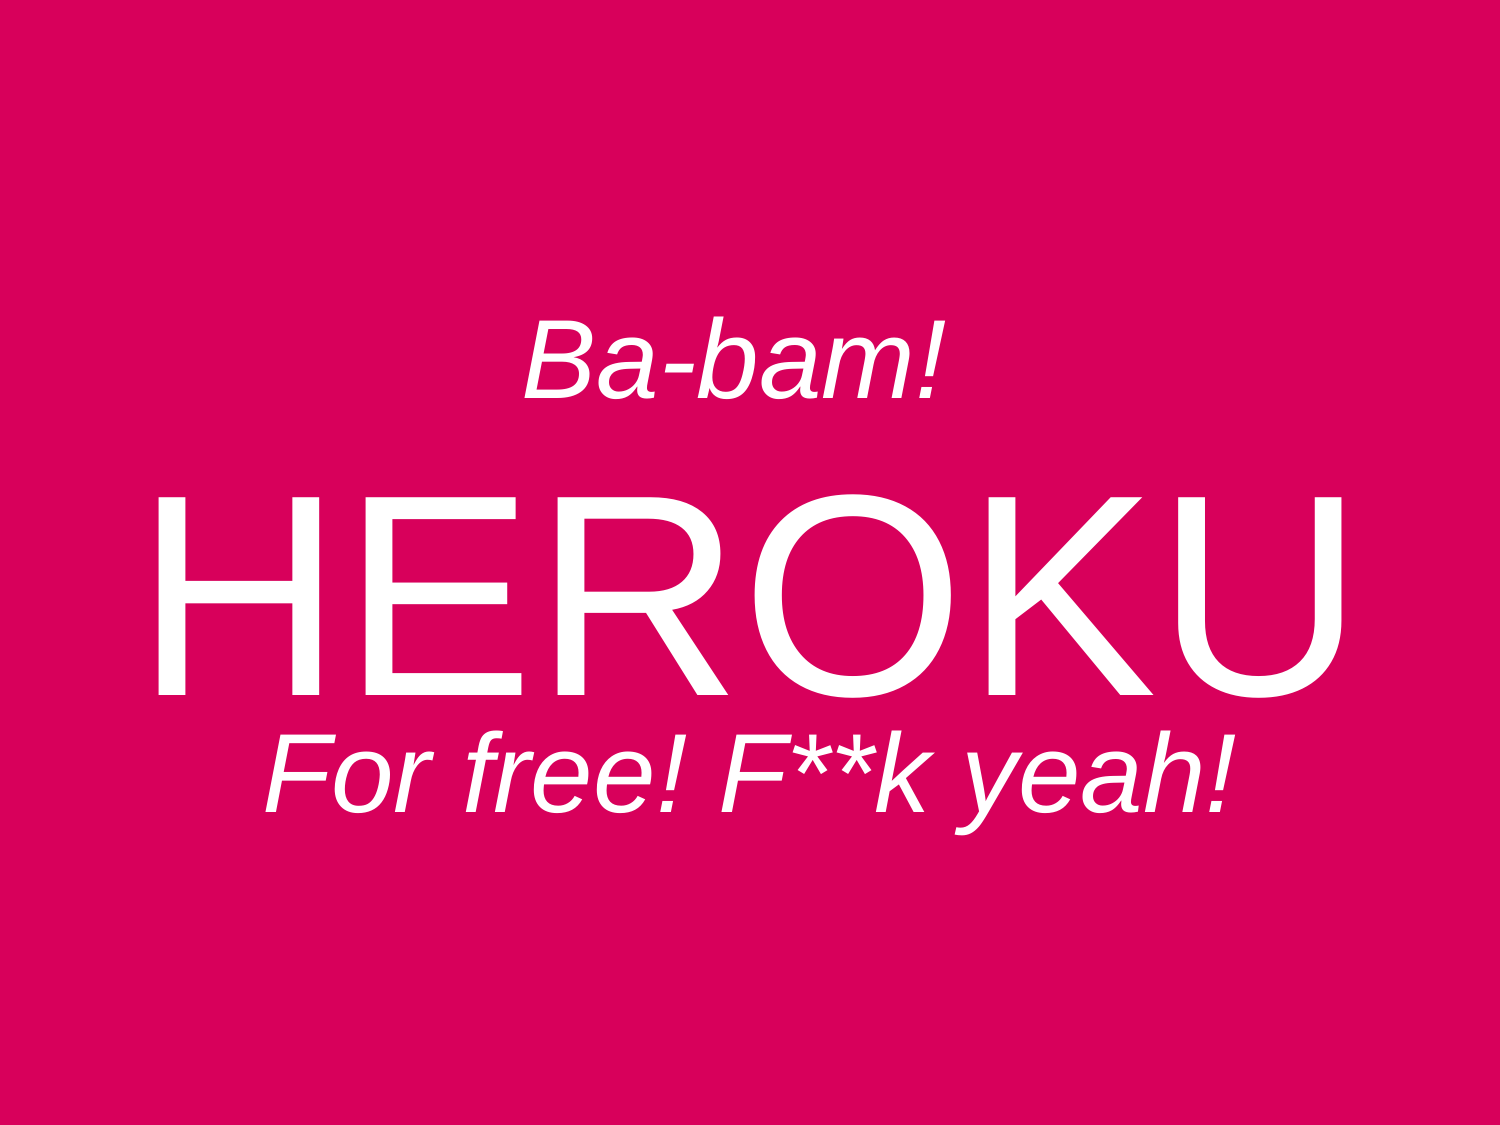

Ba-bam!
# HEROKU
For free! F**k yeah!